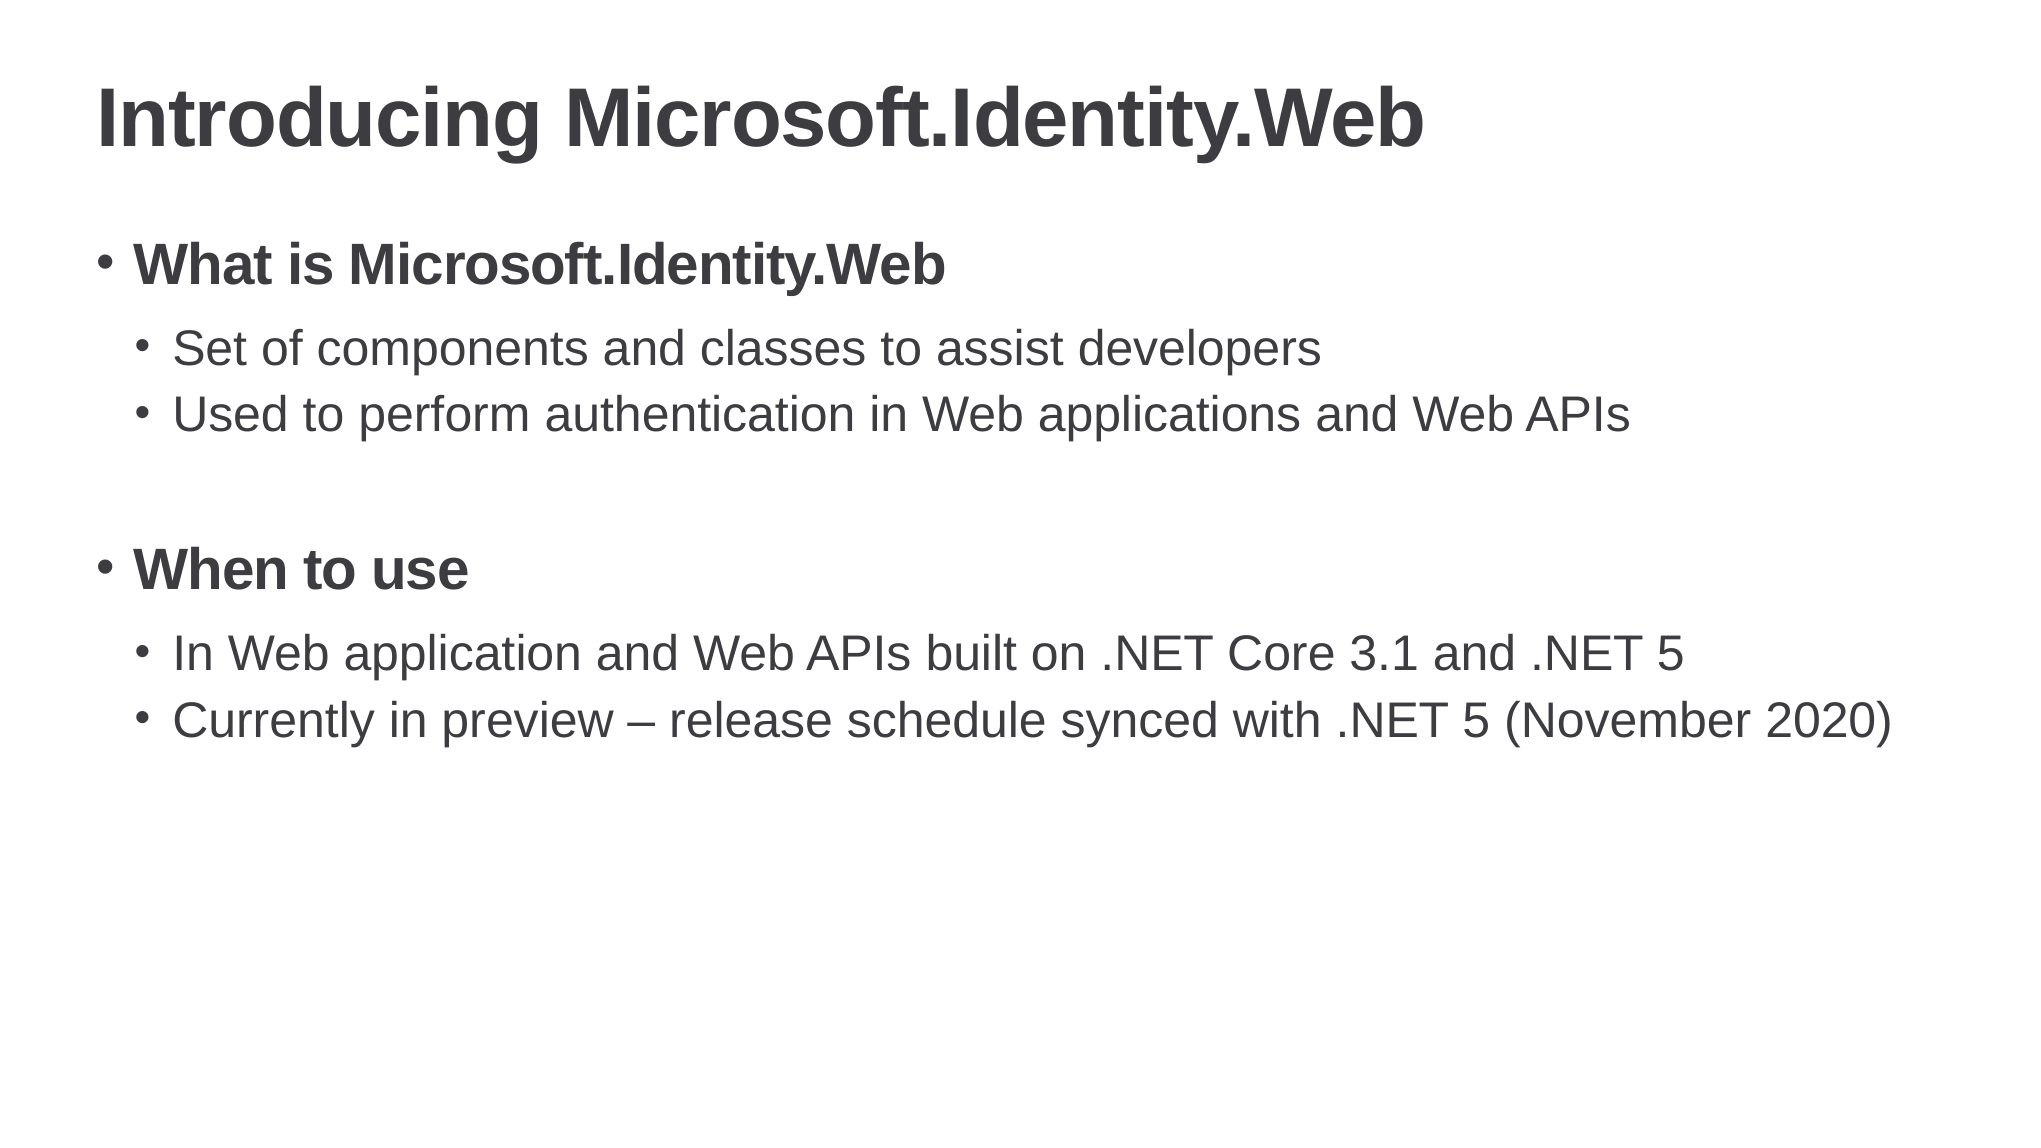

# Introducing Microsoft.Identity.Web
What is Microsoft.Identity.Web
Set of components and classes to assist developers
Used to perform authentication in Web applications and Web APIs

When to use
In Web application and Web APIs built on .NET Core 3.1 and .NET 5
Currently in preview – release schedule synced with .NET 5 (November 2020)